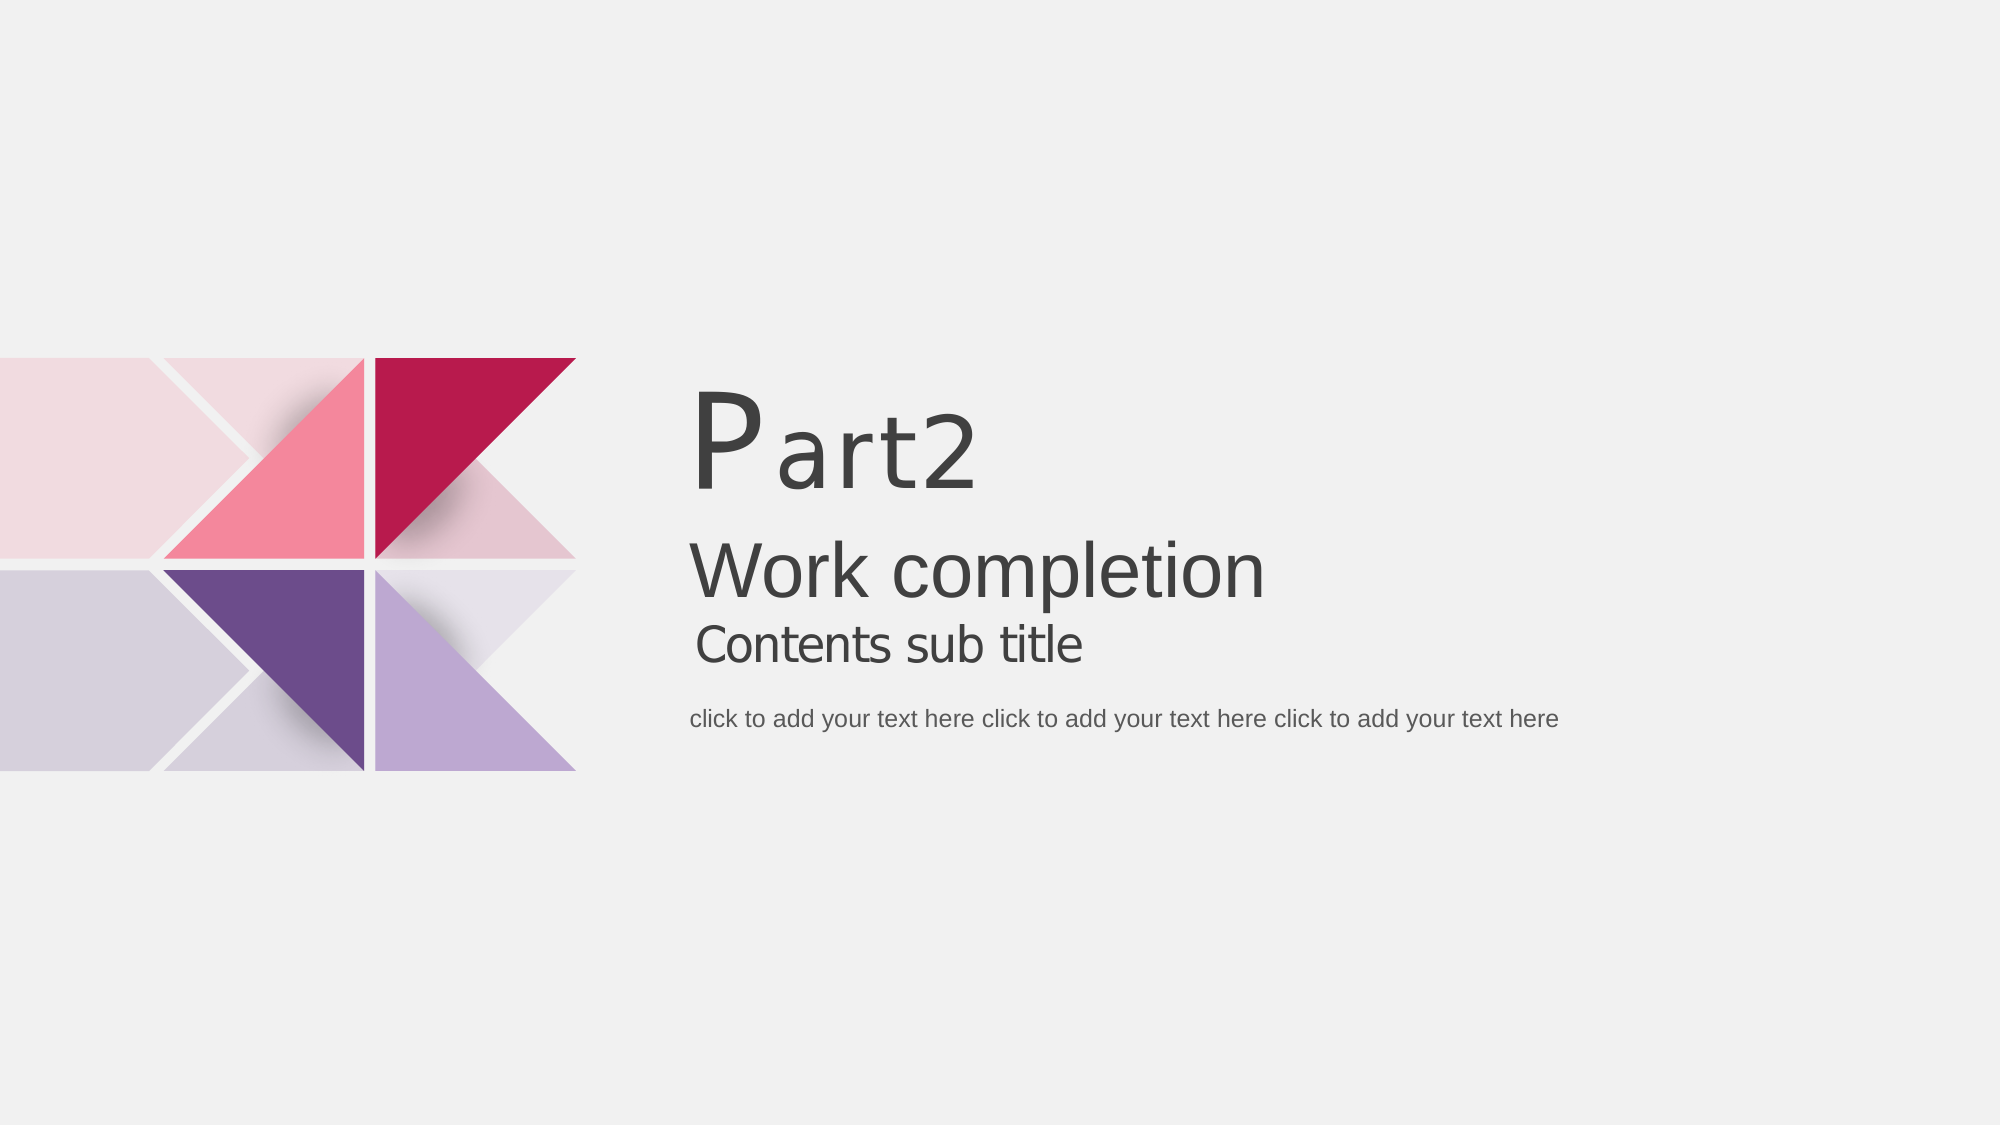

Part2
Work completion
 Contents sub title
click to add your text here click to add your text here click to add your text here